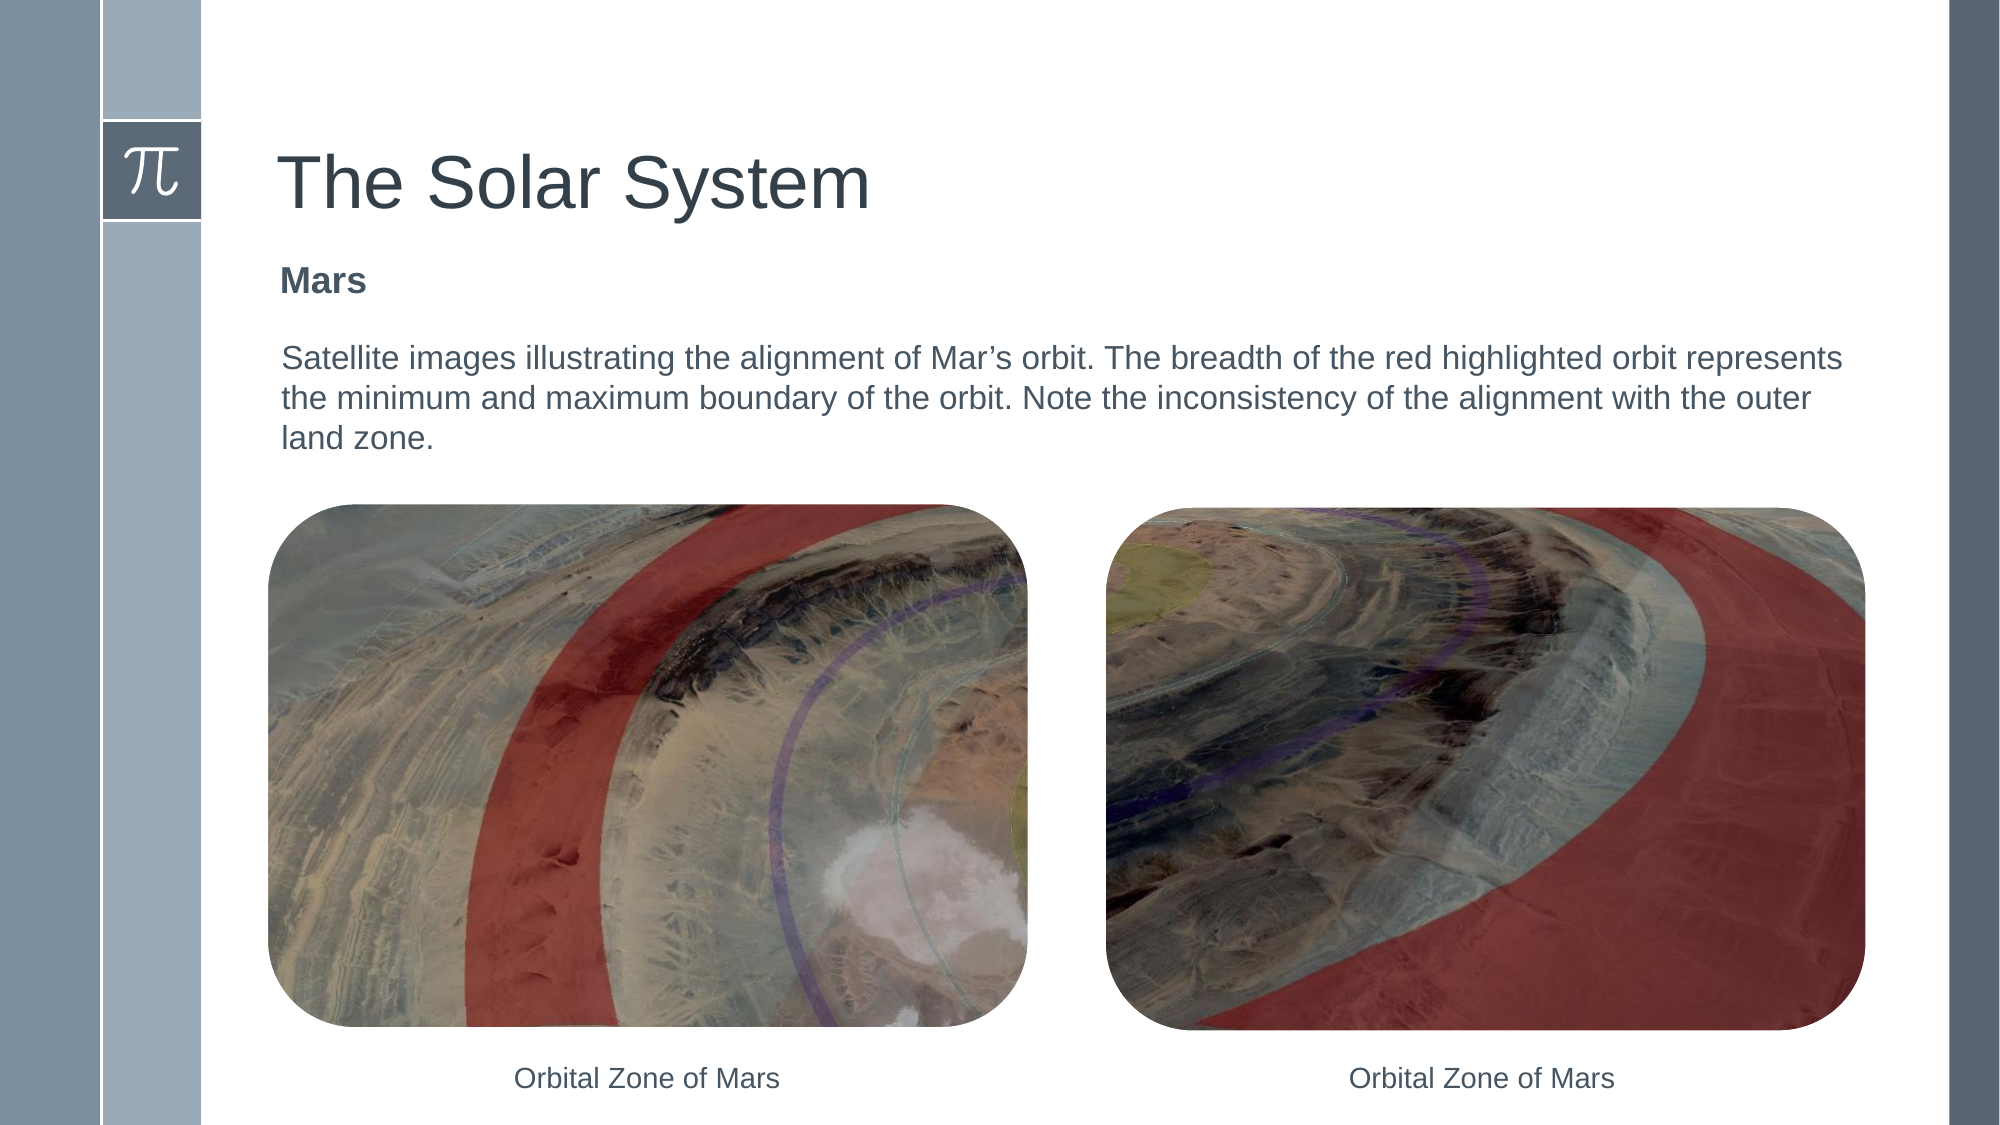

# The Solar System
Mars
Satellite images illustrating the alignment of Mar’s orbit. The breadth of the red highlighted orbit represents the minimum and maximum boundary of the orbit. Note the inconsistency of the alignment with the outer land zone.
Orbital Zone of Mars
Orbital Zone of Mars